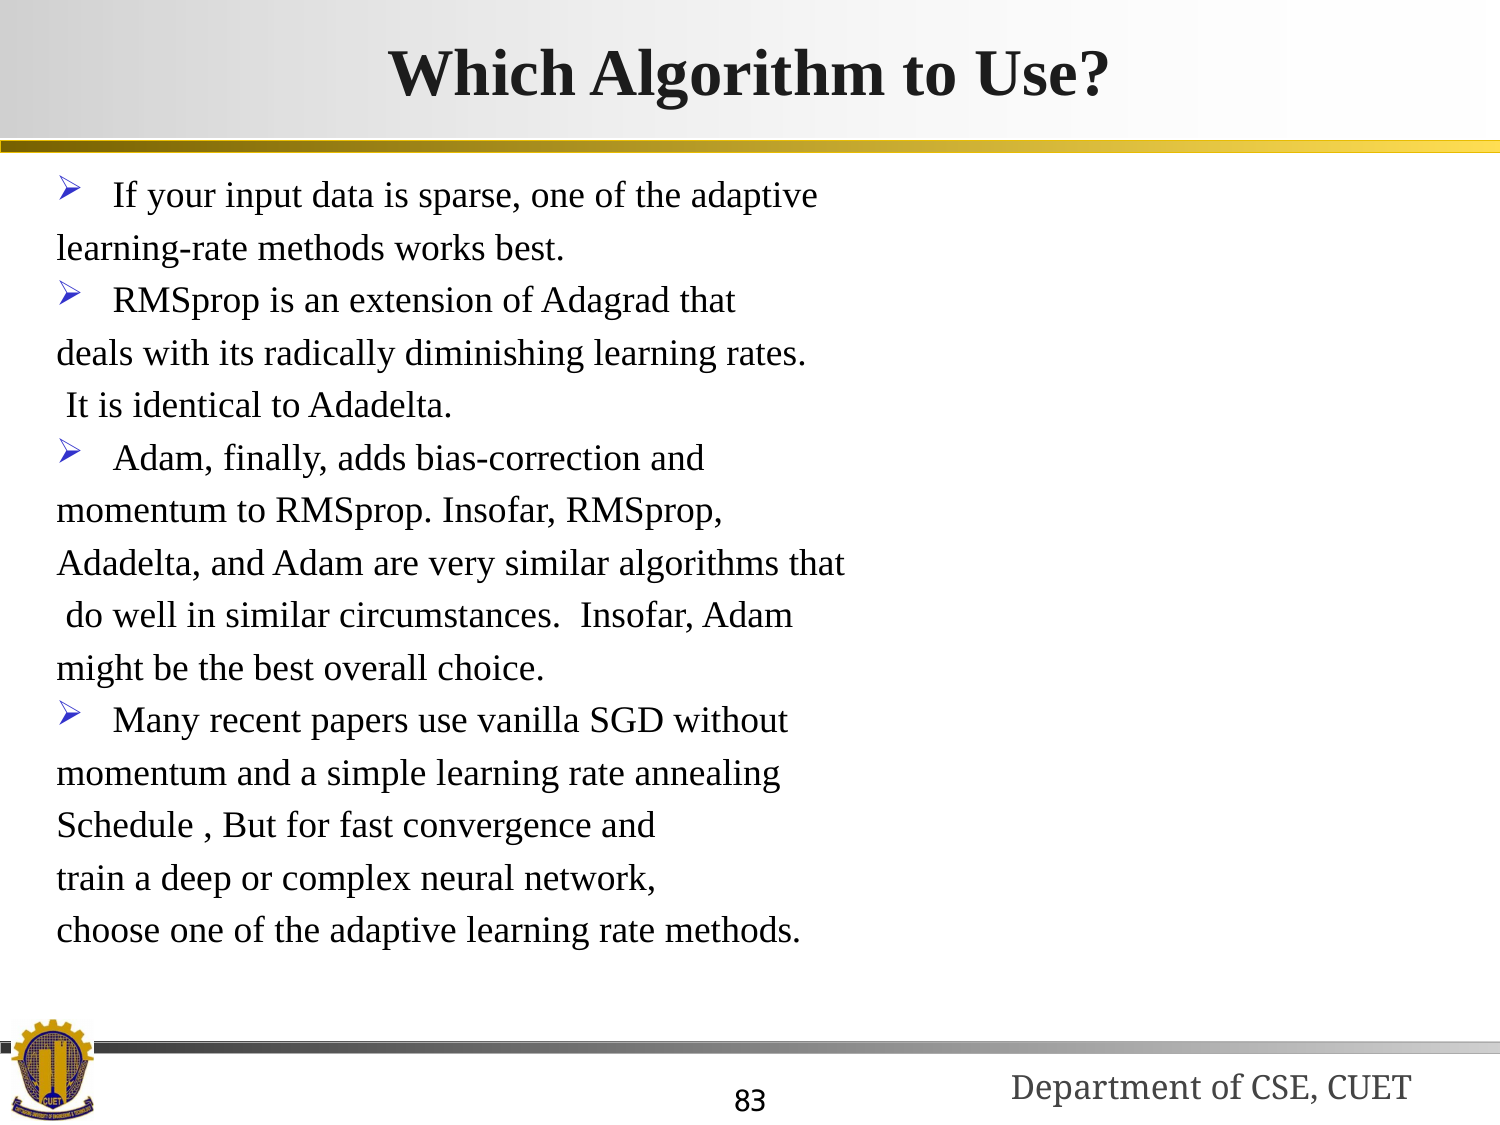

# Which Algorithm to Use?

If your input data is sparse, one of the adaptive
learning-rate methods works best.
RMSprop is an extension of Adagrad that
deals with its radically diminishing learning rates.
 It is identical to Adadelta.
Adam, finally, adds bias-correction and
momentum to RMSprop. Insofar, RMSprop,
Adadelta, and Adam are very similar algorithms that
 do well in similar circumstances.  Insofar, Adam
might be the best overall choice.
Many recent papers use vanilla SGD without
momentum and a simple learning rate annealing
Schedule , But for fast convergence and
train a deep or complex neural network,
choose one of the adaptive learning rate methods.